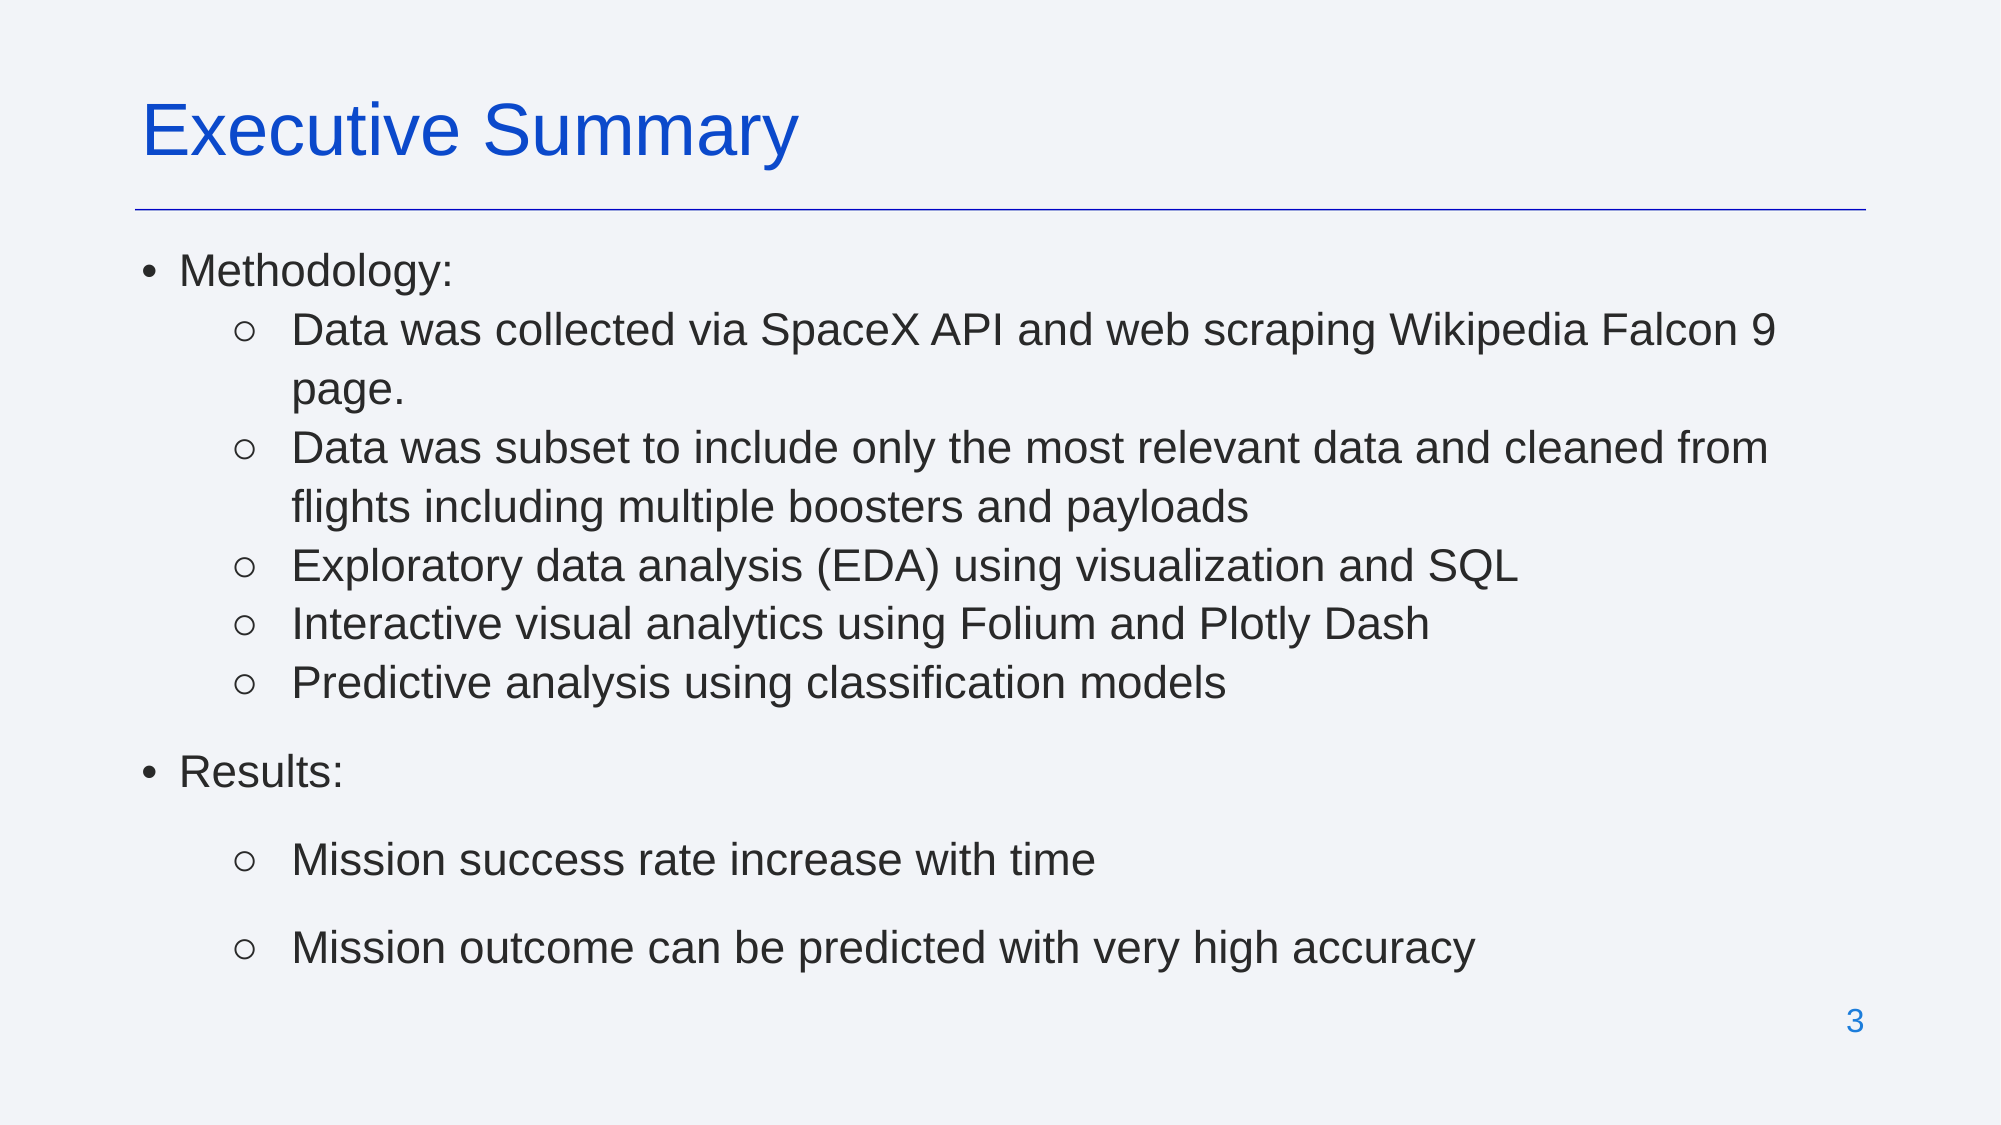

Executive Summary
Methodology:
Data was collected via SpaceX API and web scraping Wikipedia Falcon 9 page.
Data was subset to include only the most relevant data and cleaned from flights including multiple boosters and payloads
Exploratory data analysis (EDA) using visualization and SQL
Interactive visual analytics using Folium and Plotly Dash
Predictive analysis using classification models
Results:
Mission success rate increase with time
Mission outcome can be predicted with very high accuracy
3